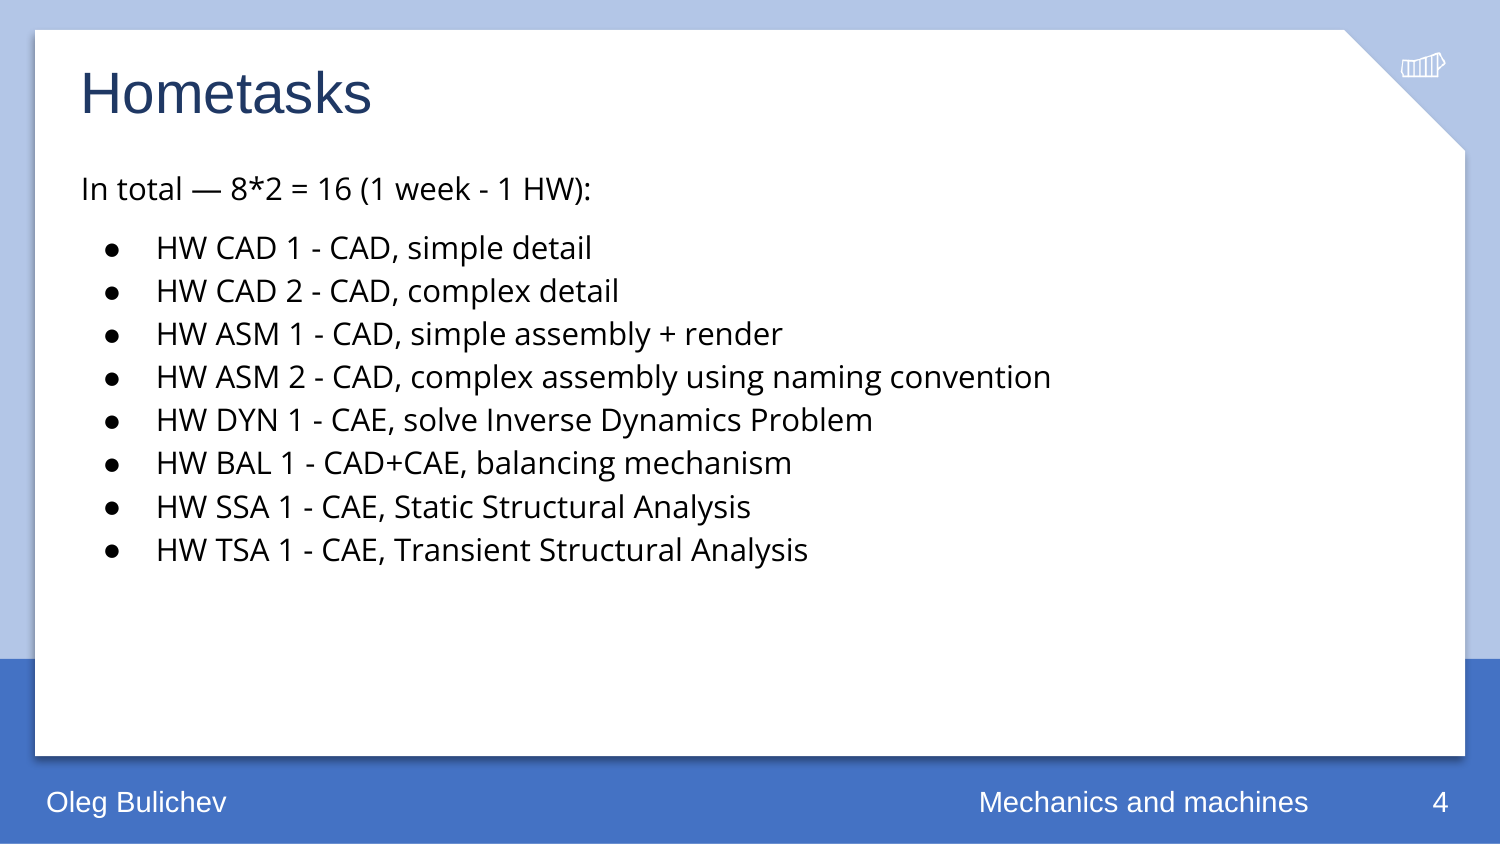

# Hometasks
In total — 8*2 = 16 (1 week - 1 HW):
HW CAD 1 - CAD, simple detail
HW CAD 2 - CAD, complex detail
HW ASM 1 - CAD, simple assembly + render
HW ASM 2 - CAD, complex assembly using naming convention
HW DYN 1 - CAE, solve Inverse Dynamics Problem
HW BAL 1 - CAD+CAE, balancing mechanism
HW SSA 1 - CAE, Static Structural Analysis
HW TSA 1 - CAE, Transient Structural Analysis